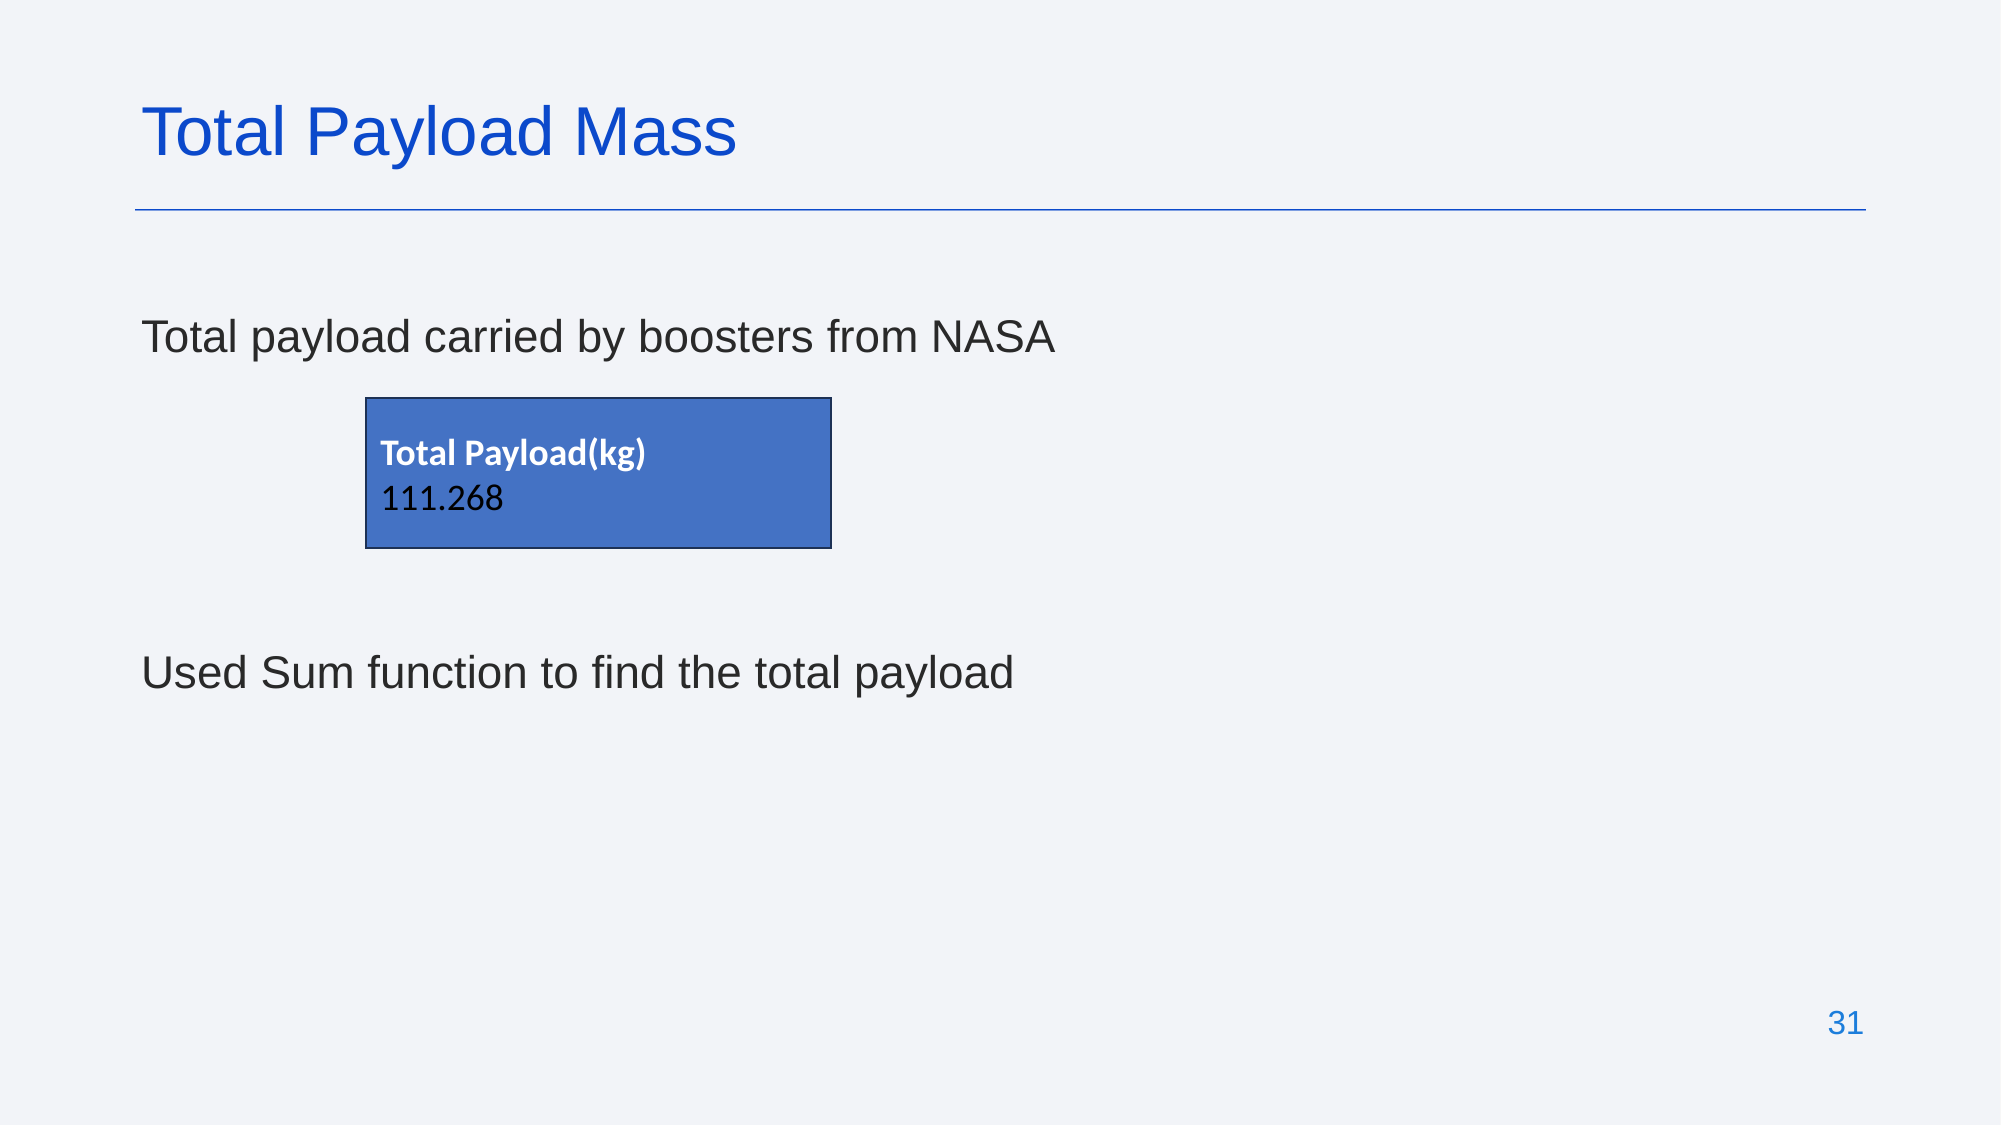

Total Payload Mass
Total payload carried by boosters from NASA

Used Sum function to find the total payload
Total Payload(kg)
111.268
31